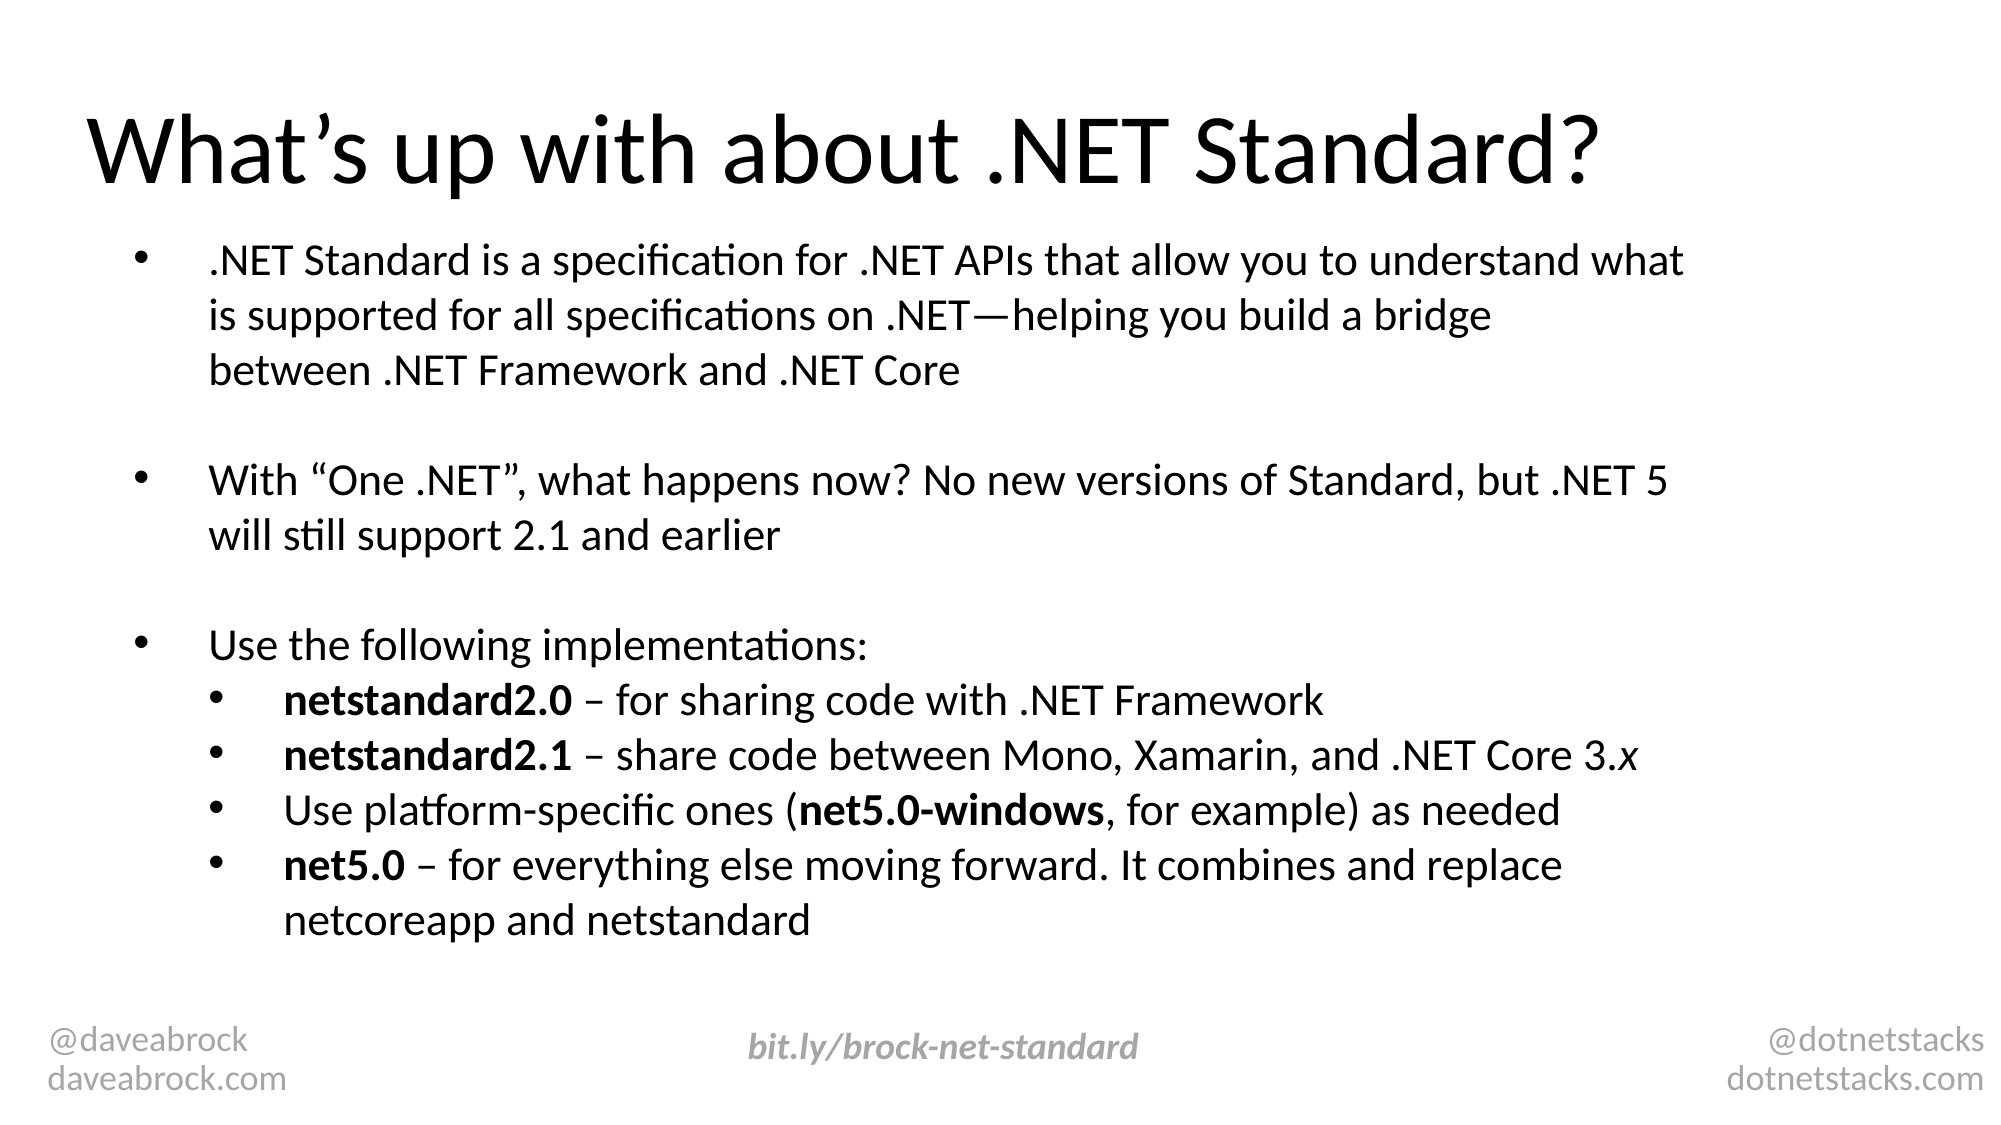

# What’s up with about .NET Standard?
.NET Standard is a specification for .NET APIs that allow you to understand what is supported for all specifications on .NET—helping you build a bridge between .NET Framework and .NET Core

With “One .NET”, what happens now? No new versions of Standard, but .NET 5 will still support 2.1 and earlier

Use the following implementations:
netstandard2.0 – for sharing code with .NET Framework
netstandard2.1 – share code between Mono, Xamarin, and .NET Core 3.x
Use platform-specific ones (net5.0-windows, for example) as needed
net5.0 – for everything else moving forward. It combines and replace netcoreapp and netstandard

@daveabrock
daveabrock.com
@dotnetstacks
dotnetstacks.com
bit.ly/brock-net-standard